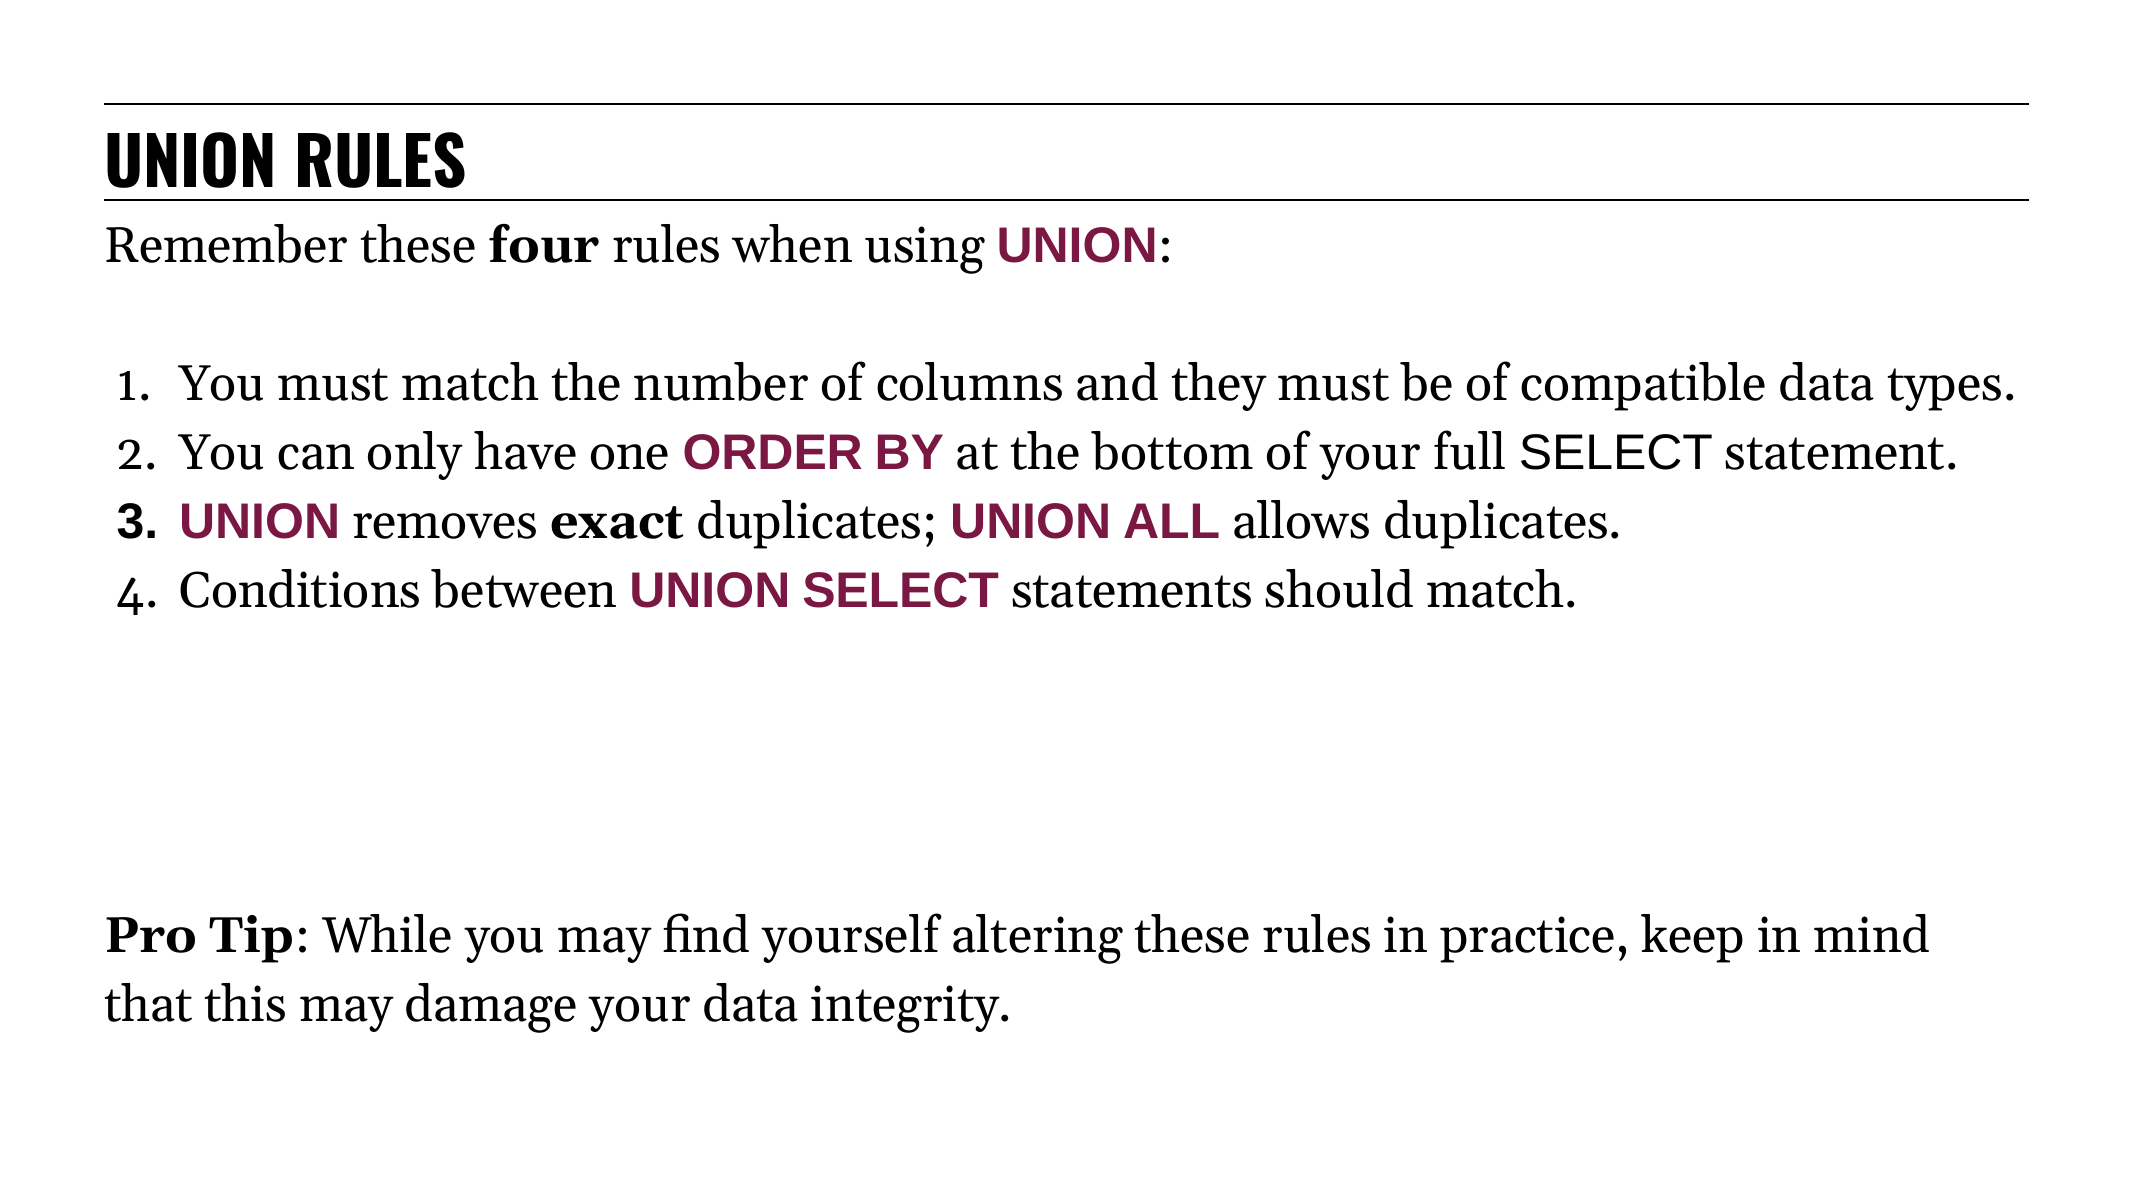

UNION RULES
Remember these four rules when using UNION:

You must match the number of columns and they must be of compatible data types.
You can only have one ORDER BY at the bottom of your full SELECT statement.
UNION removes exact duplicates; UNION ALL allows duplicates.
Conditions between UNION SELECT statements should match.

Pro Tip: While you may find yourself altering these rules in practice, keep in mind that this may damage your data integrity.